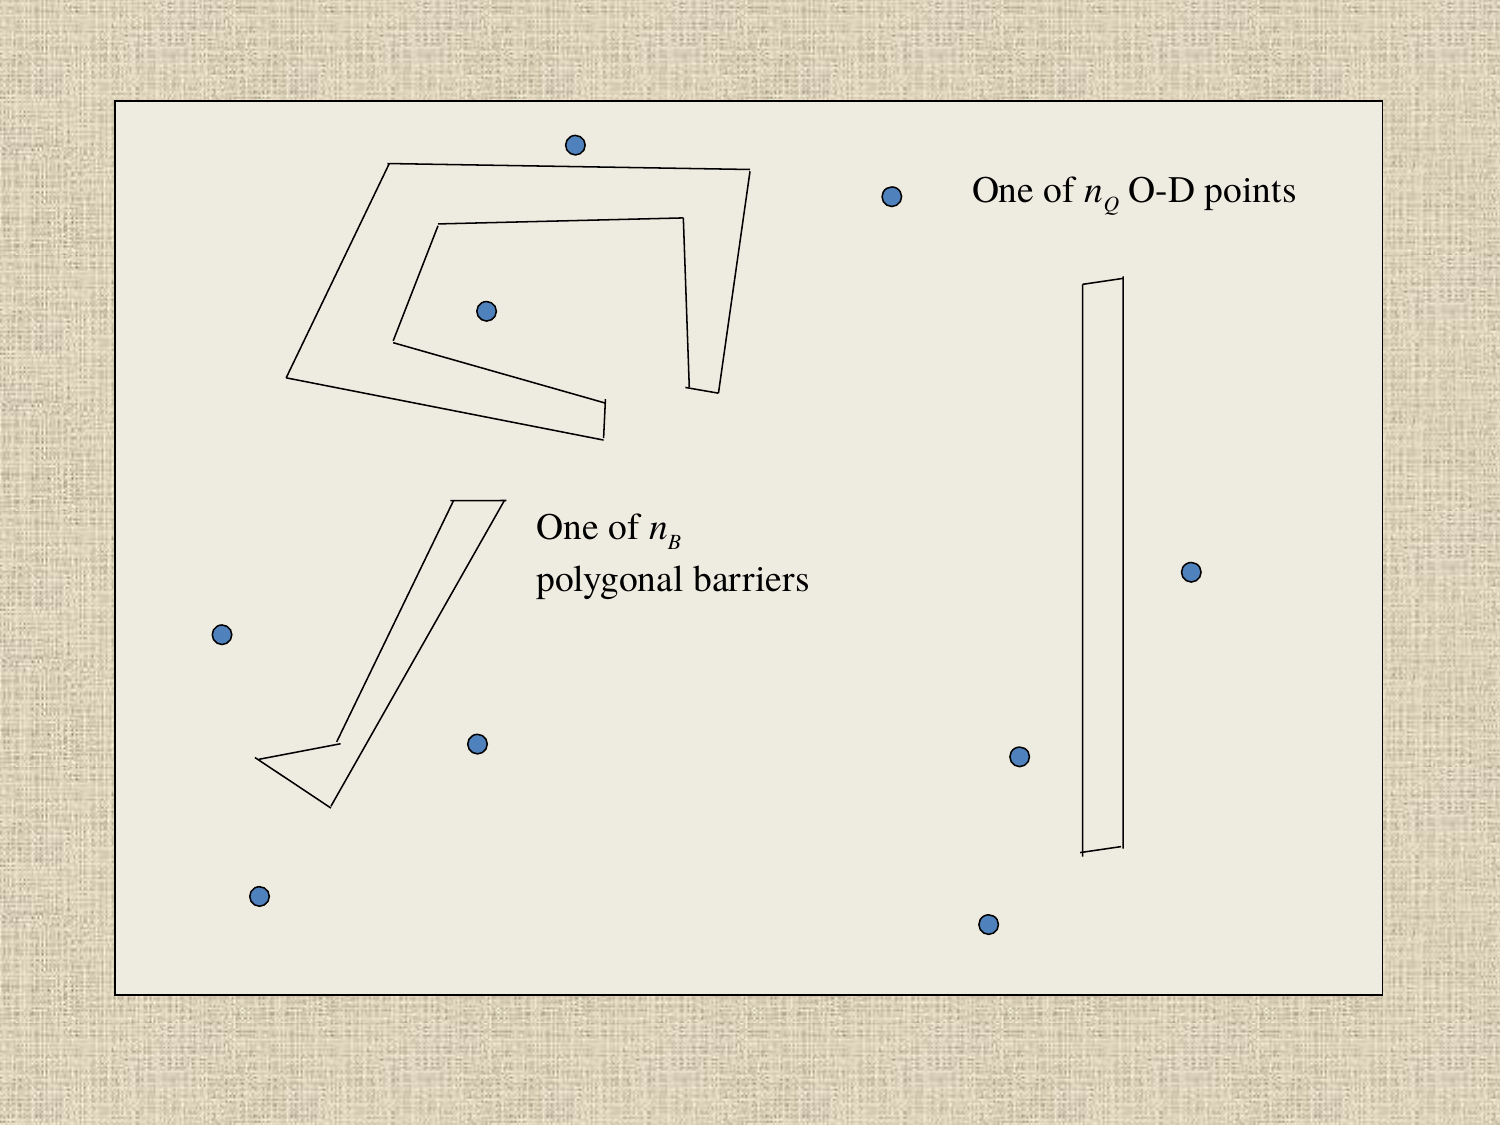

One of nQ O-D points

One of nB
polygonal barriers